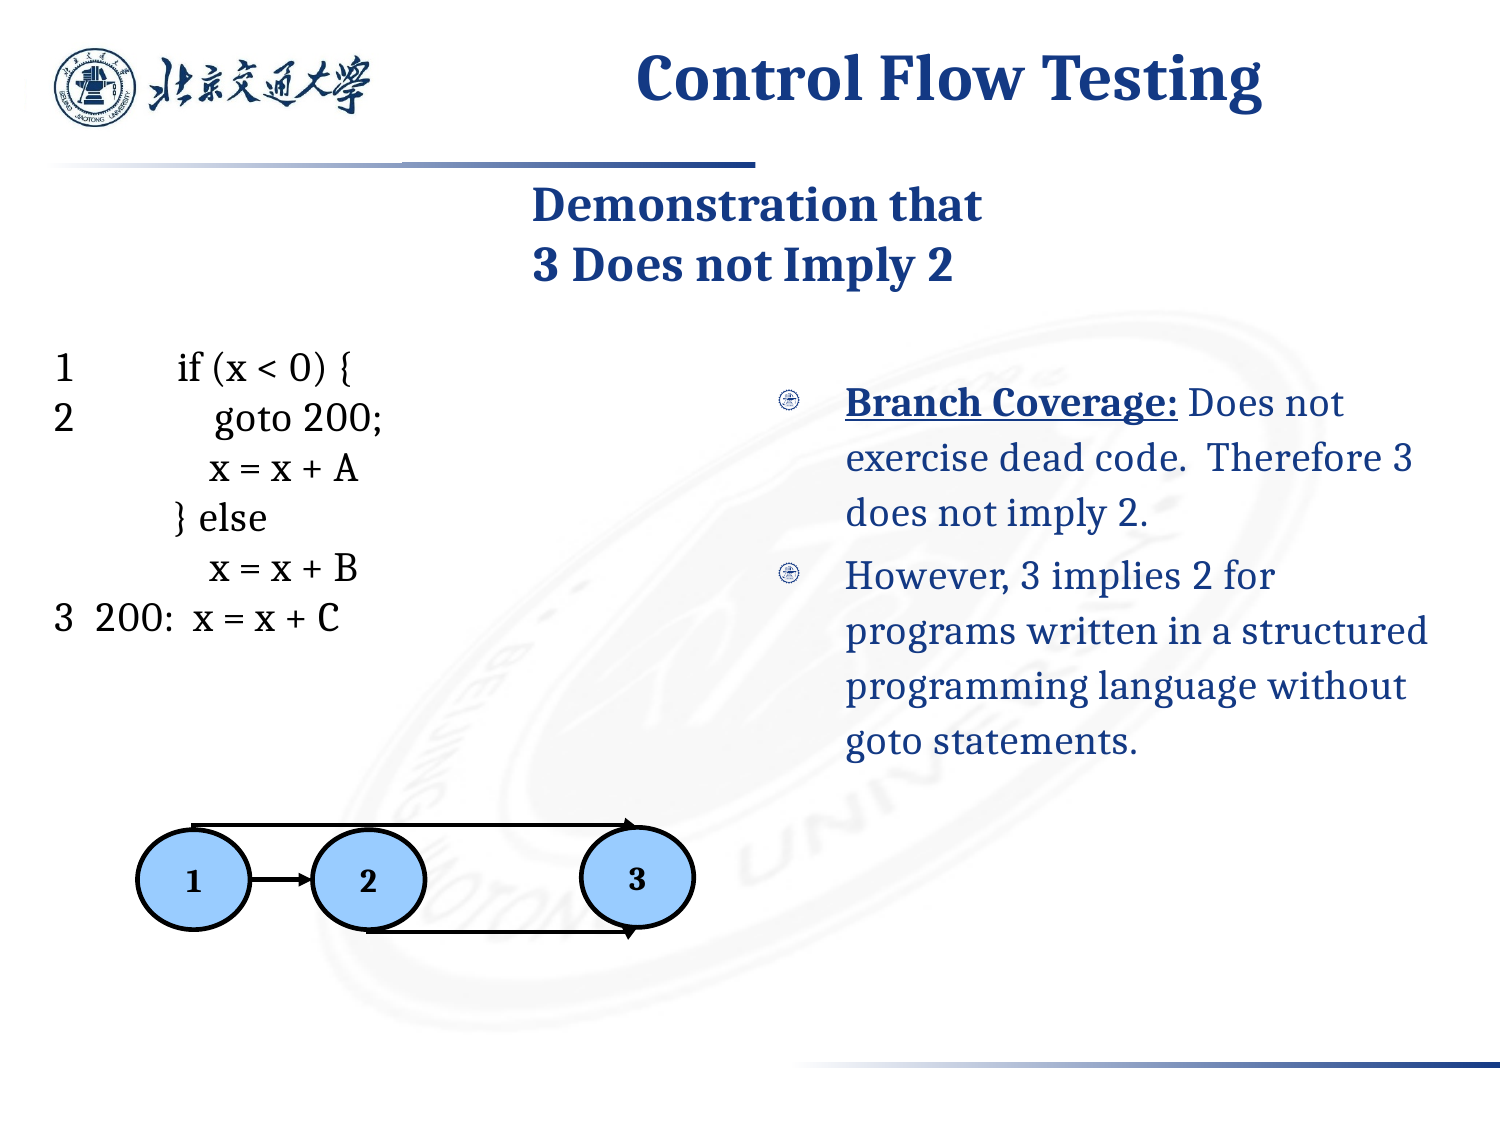

# Control Flow Testing
Demonstration that
3 Does not Imply 2
1           if (x < 0) {
2               goto 200;
                 x = x + A
             } else
                 x = x + B
3  200:  x = x + C
Branch Coverage: Does not exercise dead code.  Therefore 3 does not imply 2.
However, 3 implies 2 for programs written in a structured programming language without goto statements.
3
1
2